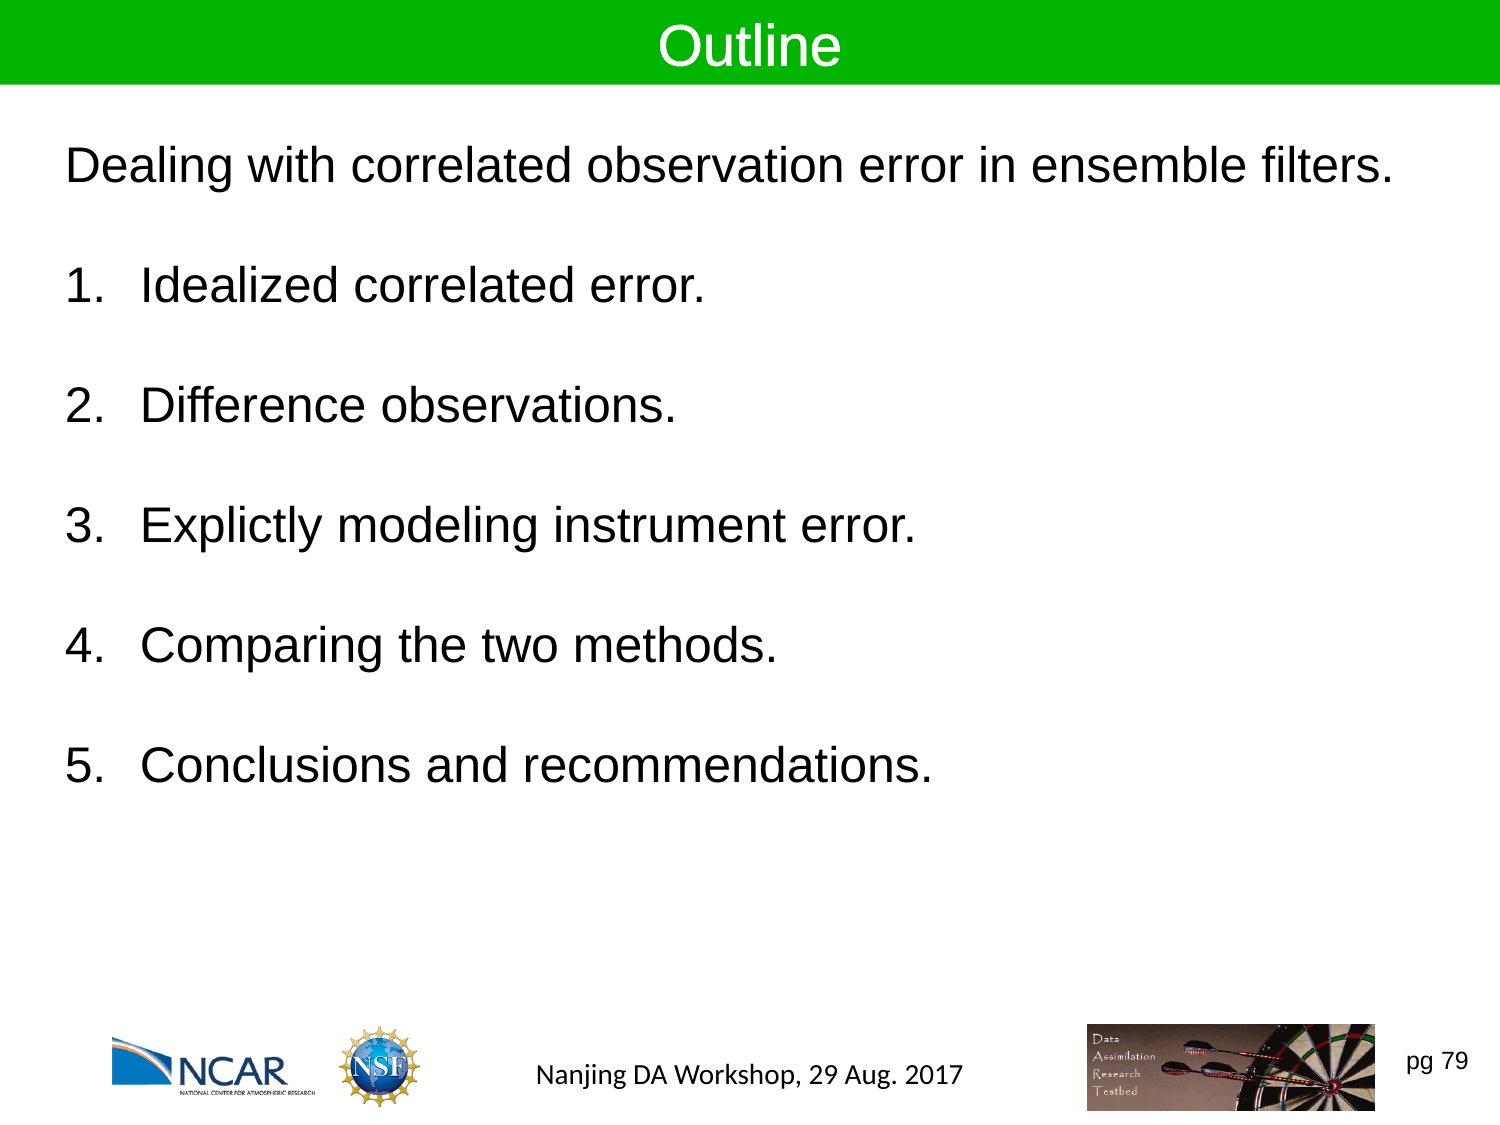

Outline
Dealing with correlated observation error in ensemble filters.

Idealized correlated error.

Difference observations.

Explictly modeling instrument error.

Comparing the two methods.

Conclusions and recommendations.

Nanjing DA Workshop, 29 Aug. 2017